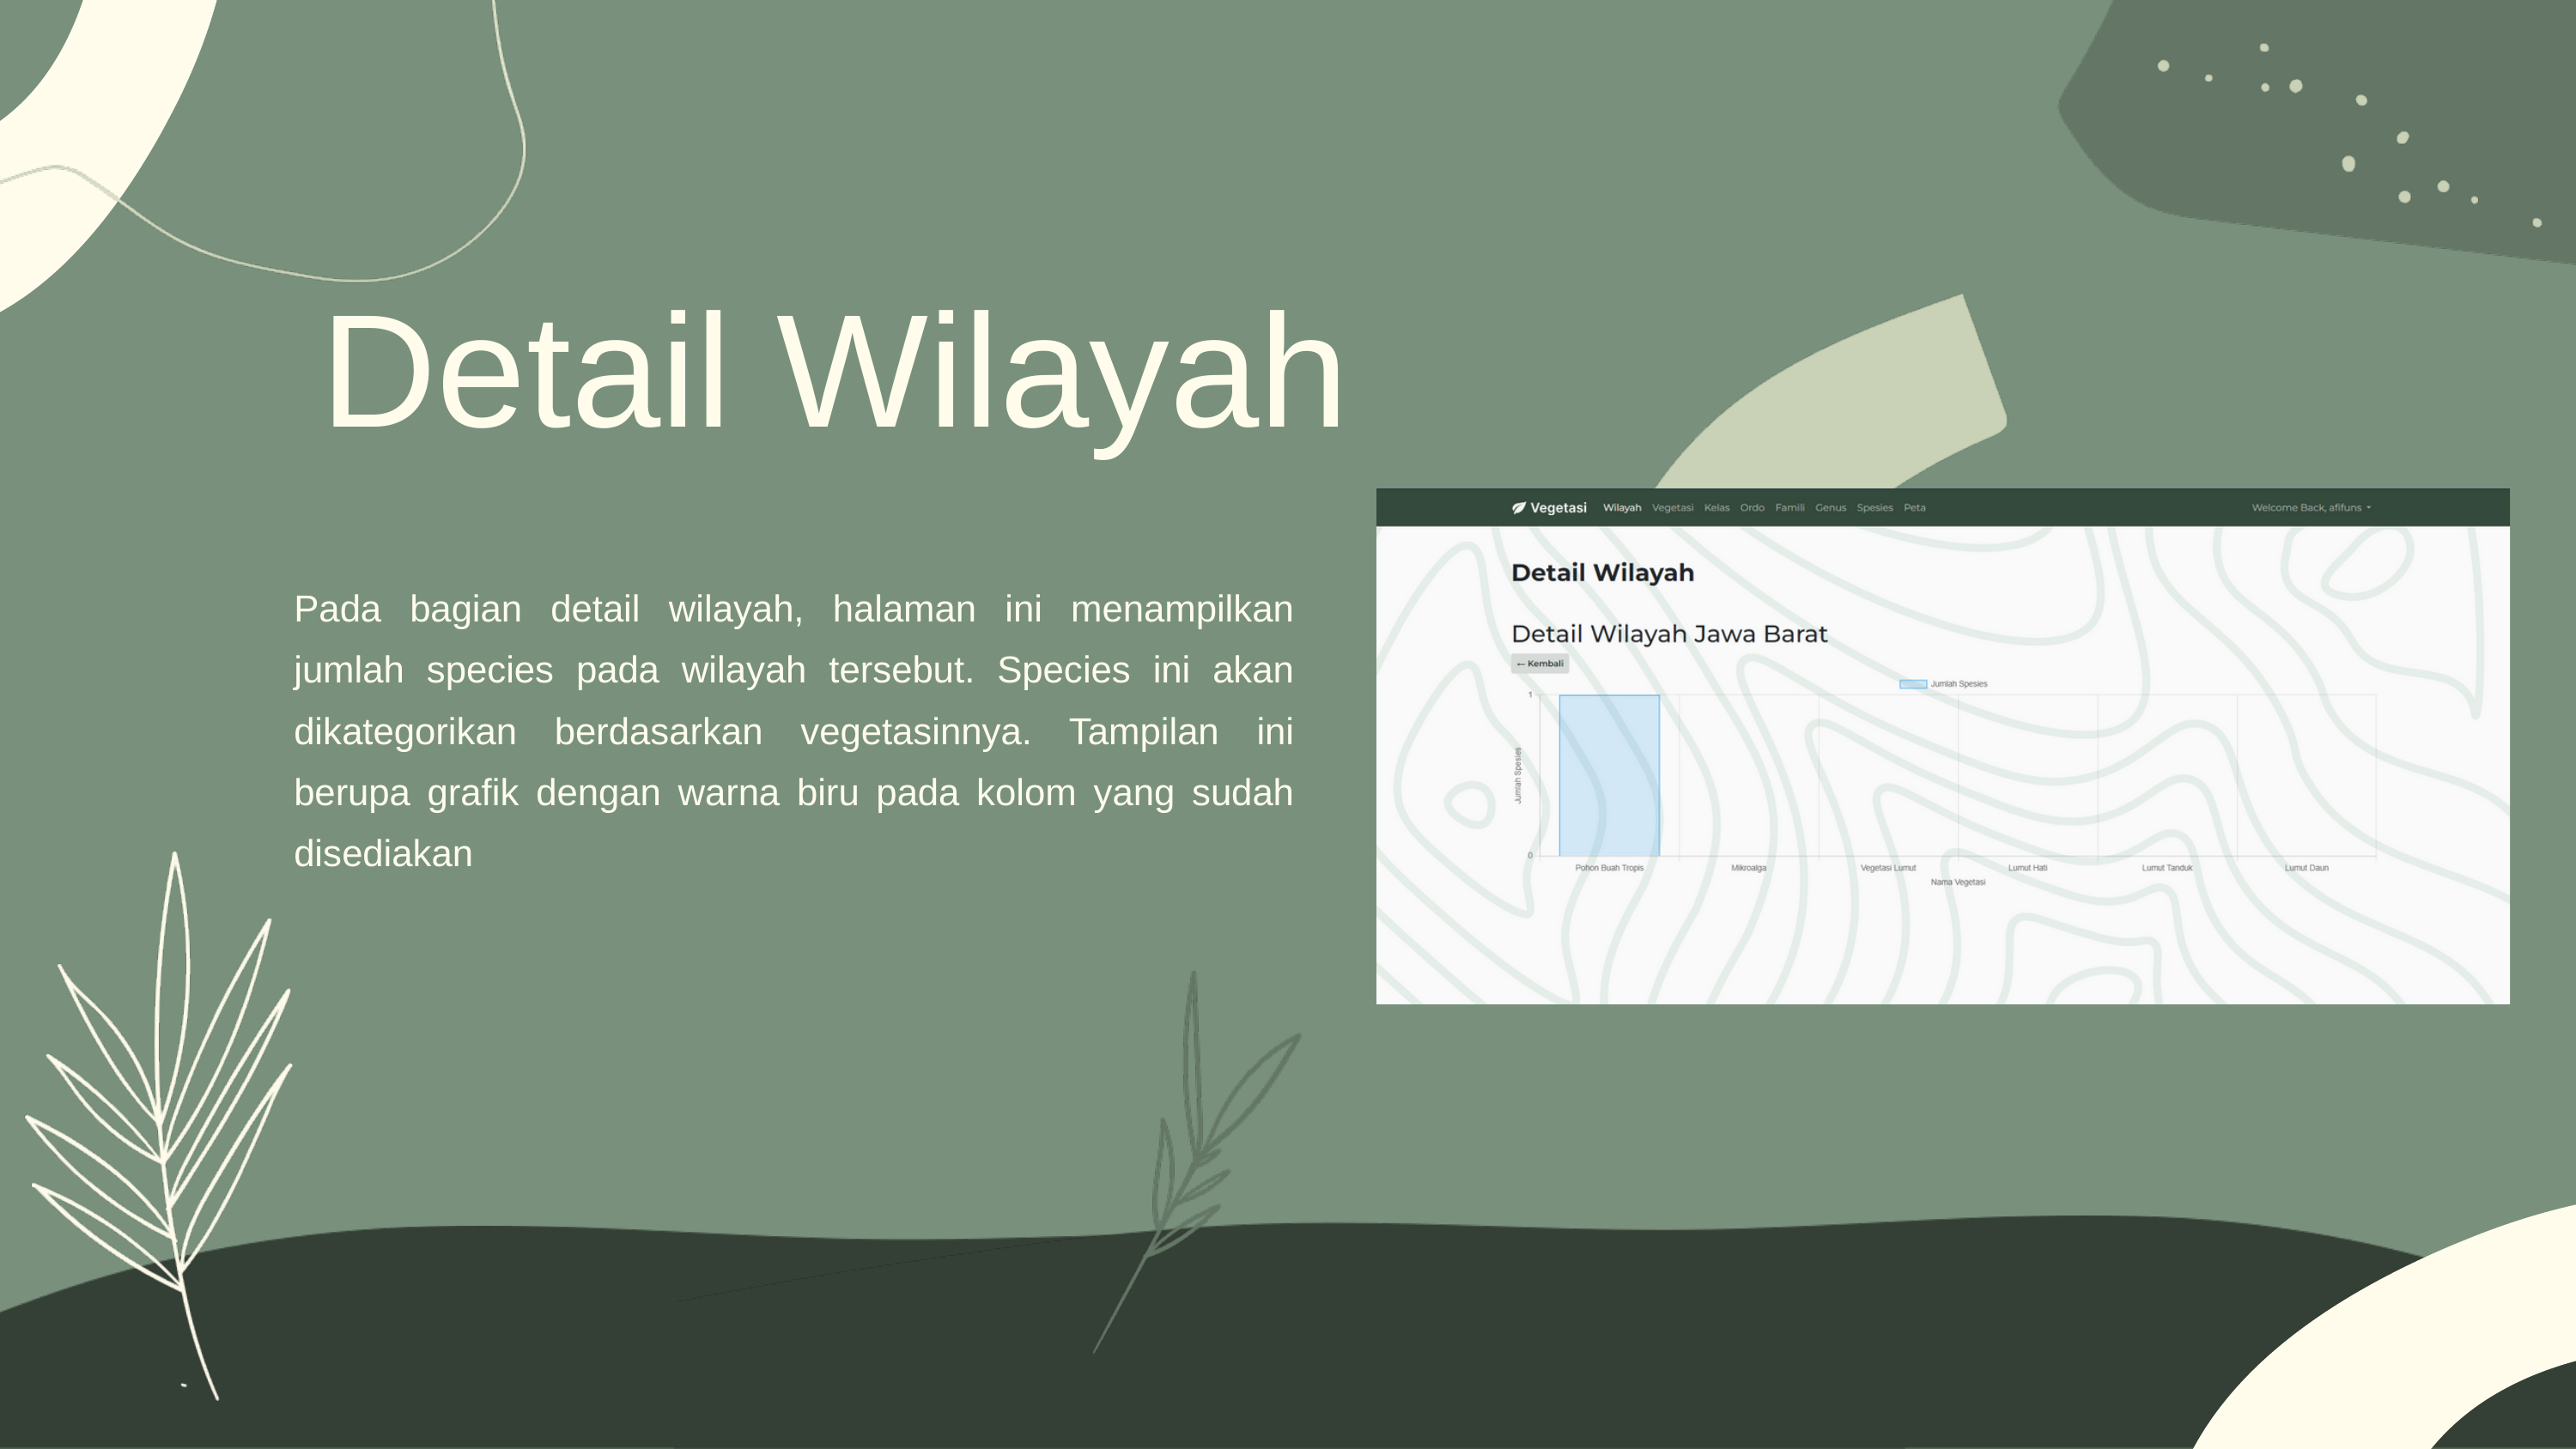

Detail Wilayah

Pada bagian detail wilayah, halaman ini menampilkan jumlah species pada wilayah tersebut. Species ini akan dikategorikan berdasarkan vegetasinnya. Tampilan ini berupa grafik dengan warna biru pada kolom yang sudah disediakan